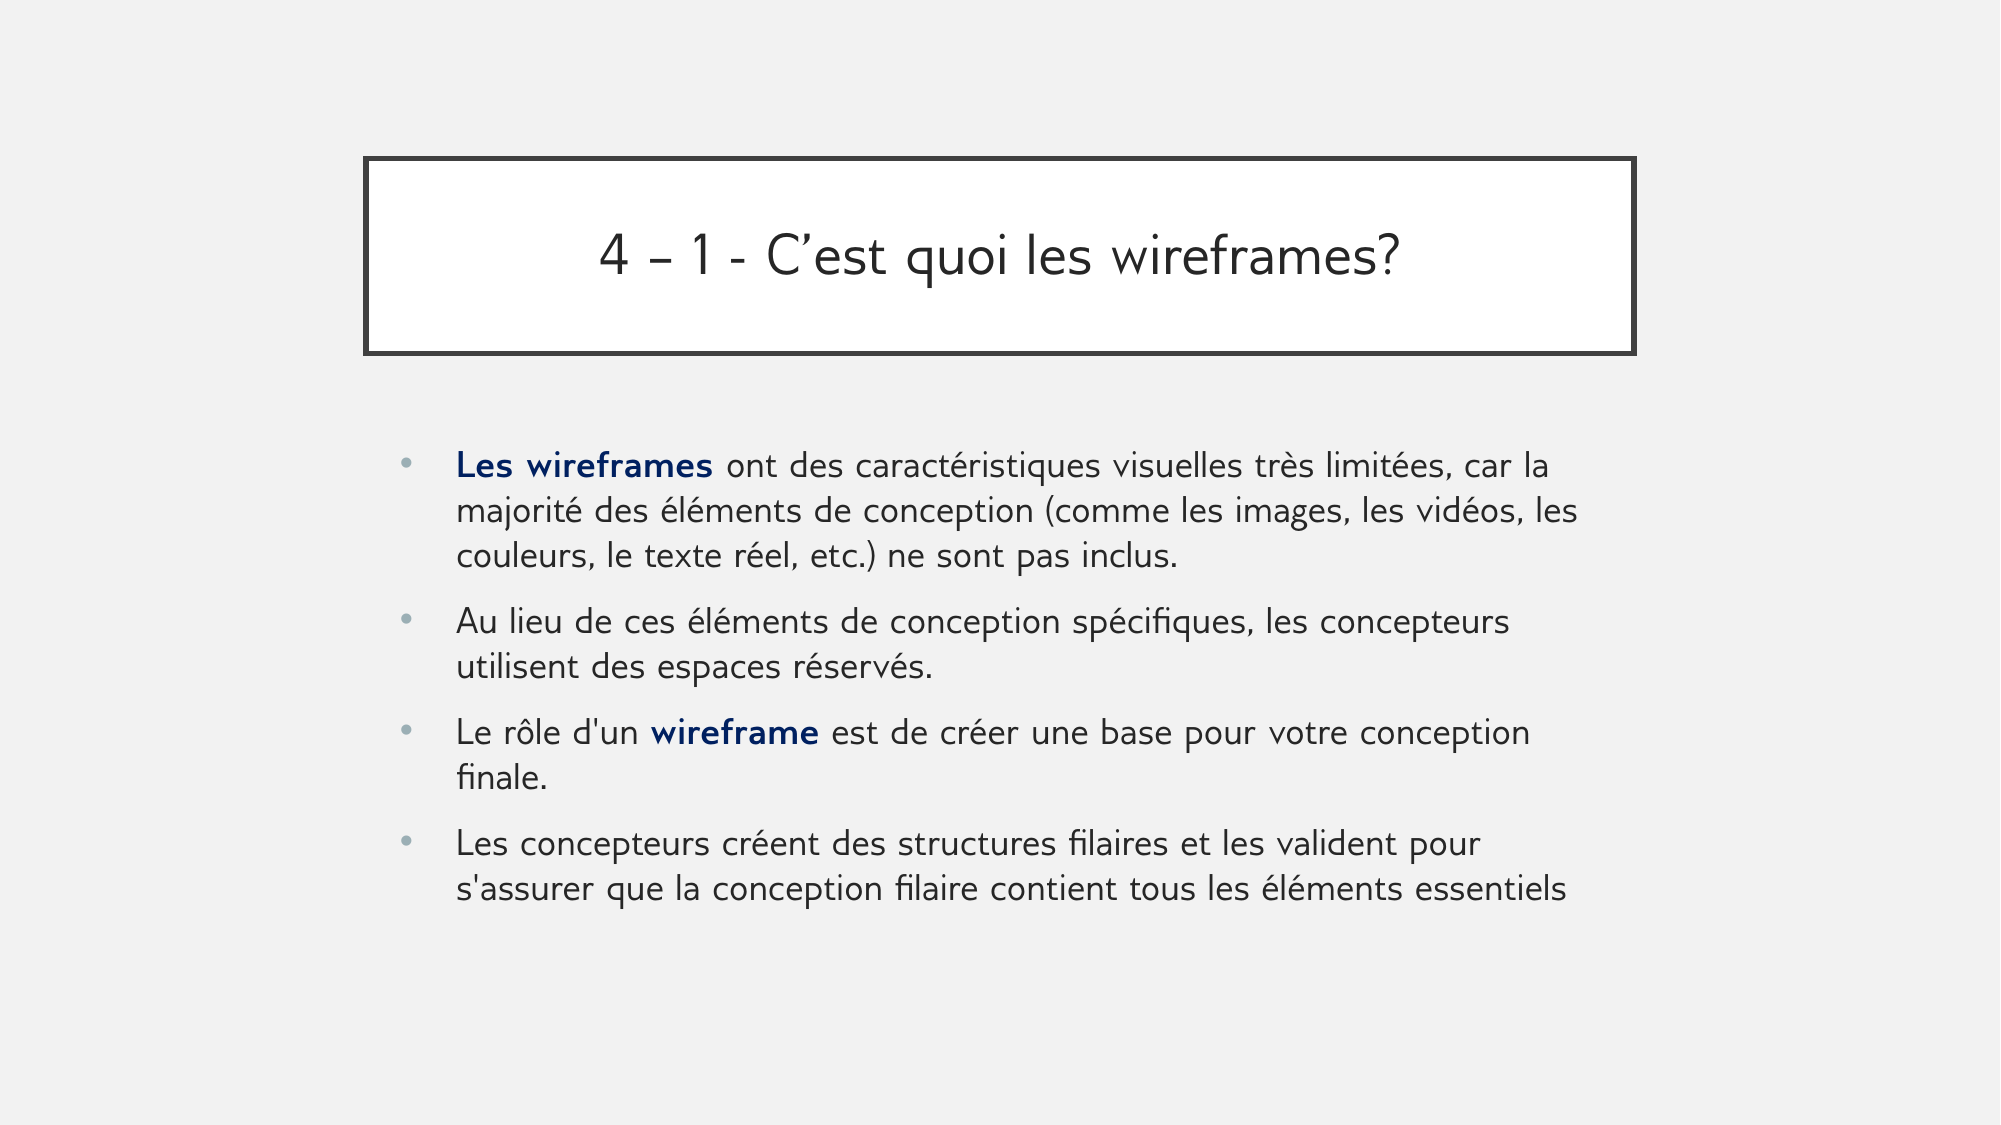

# 4 – 1 - C’est quoi les wireframes?
Les wireframes ont des caractéristiques visuelles très limitées, car la majorité des éléments de conception (comme les images, les vidéos, les couleurs, le texte réel, etc.) ne sont pas inclus.
Au lieu de ces éléments de conception spécifiques, les concepteurs utilisent des espaces réservés.
Le rôle d'un wireframe est de créer une base pour votre conception finale.
Les concepteurs créent des structures filaires et les valident pour s'assurer que la conception filaire contient tous les éléments essentiels